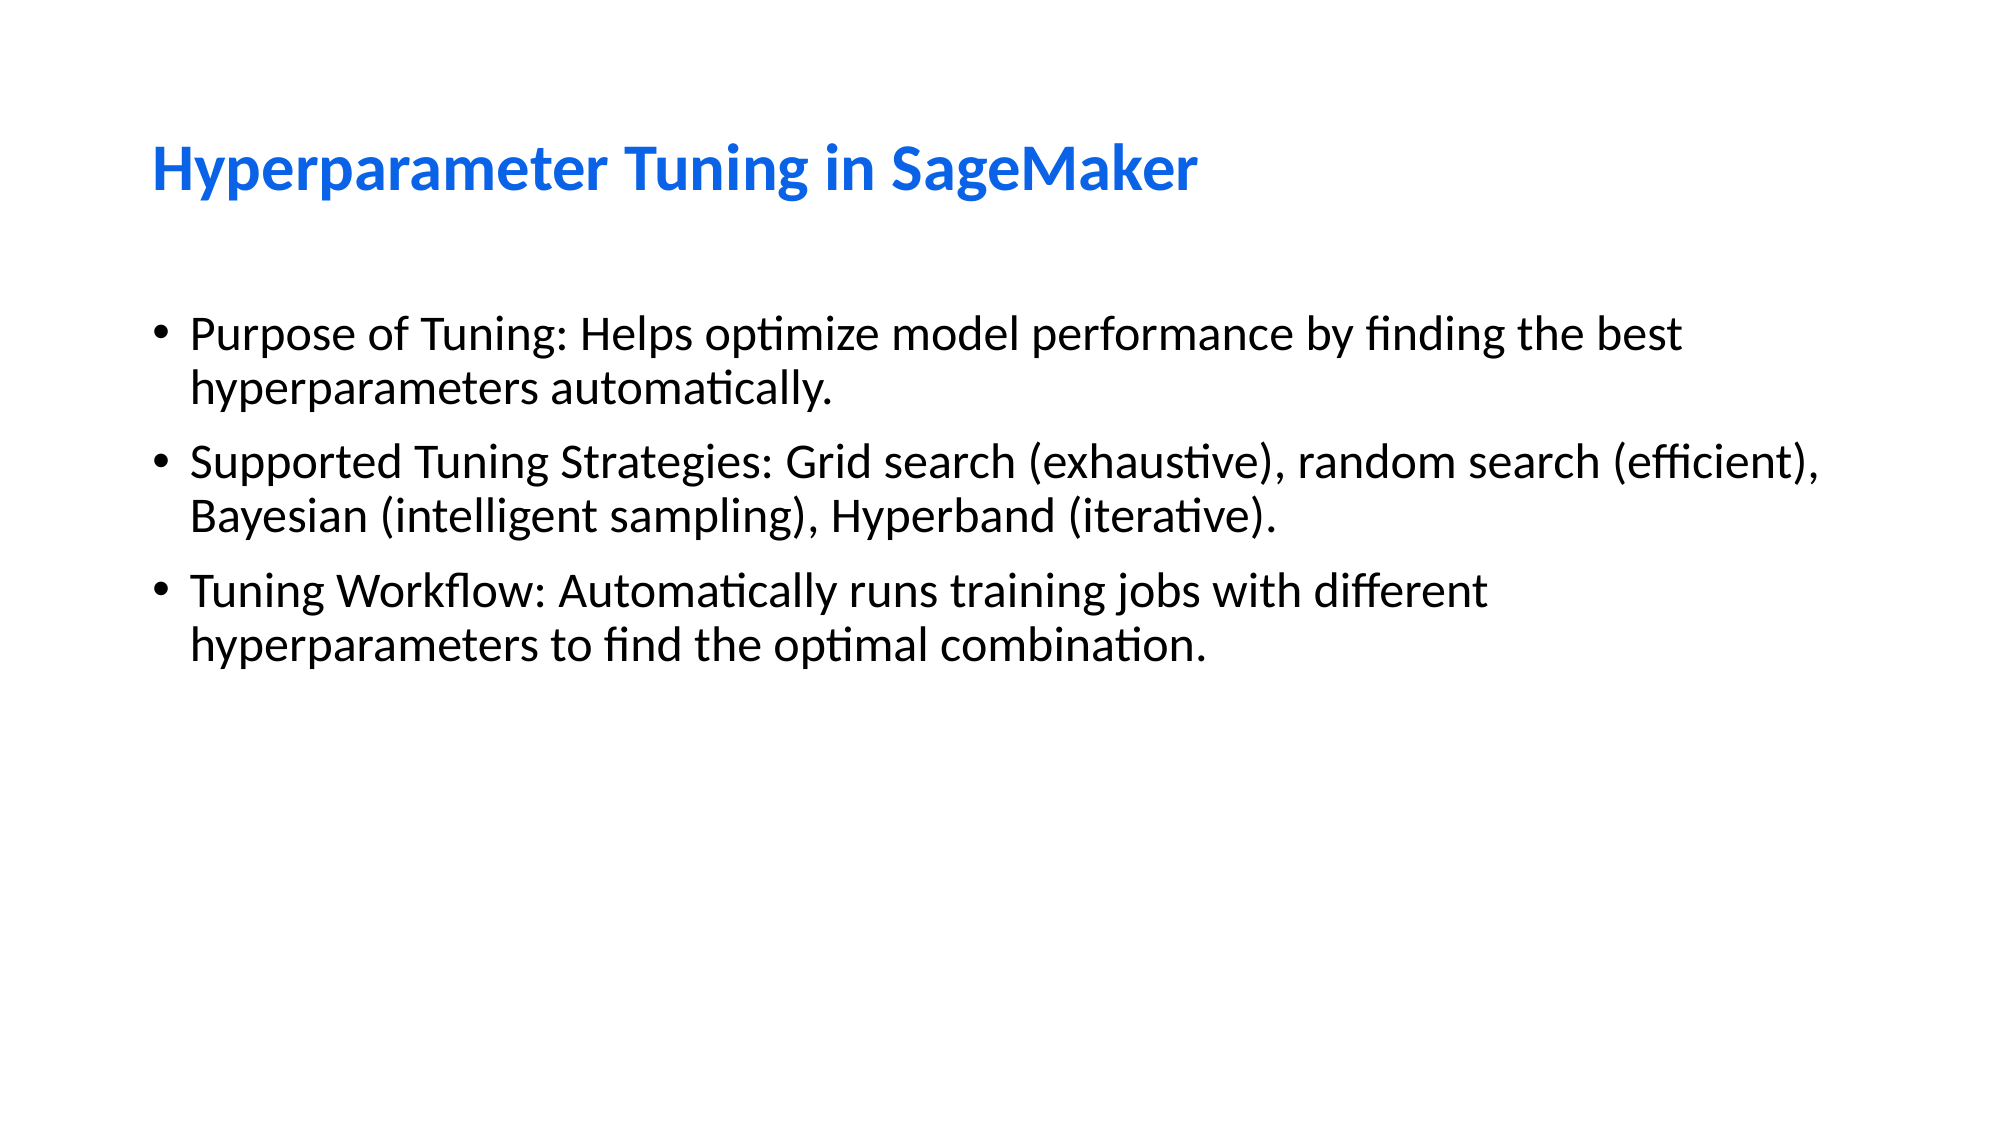

# Hyperparameter Tuning in SageMaker
Purpose of Tuning: Helps optimize model performance by finding the best hyperparameters automatically.
Supported Tuning Strategies: Grid search (exhaustive), random search (efficient), Bayesian (intelligent sampling), Hyperband (iterative).
Tuning Workflow: Automatically runs training jobs with different hyperparameters to find the optimal combination.